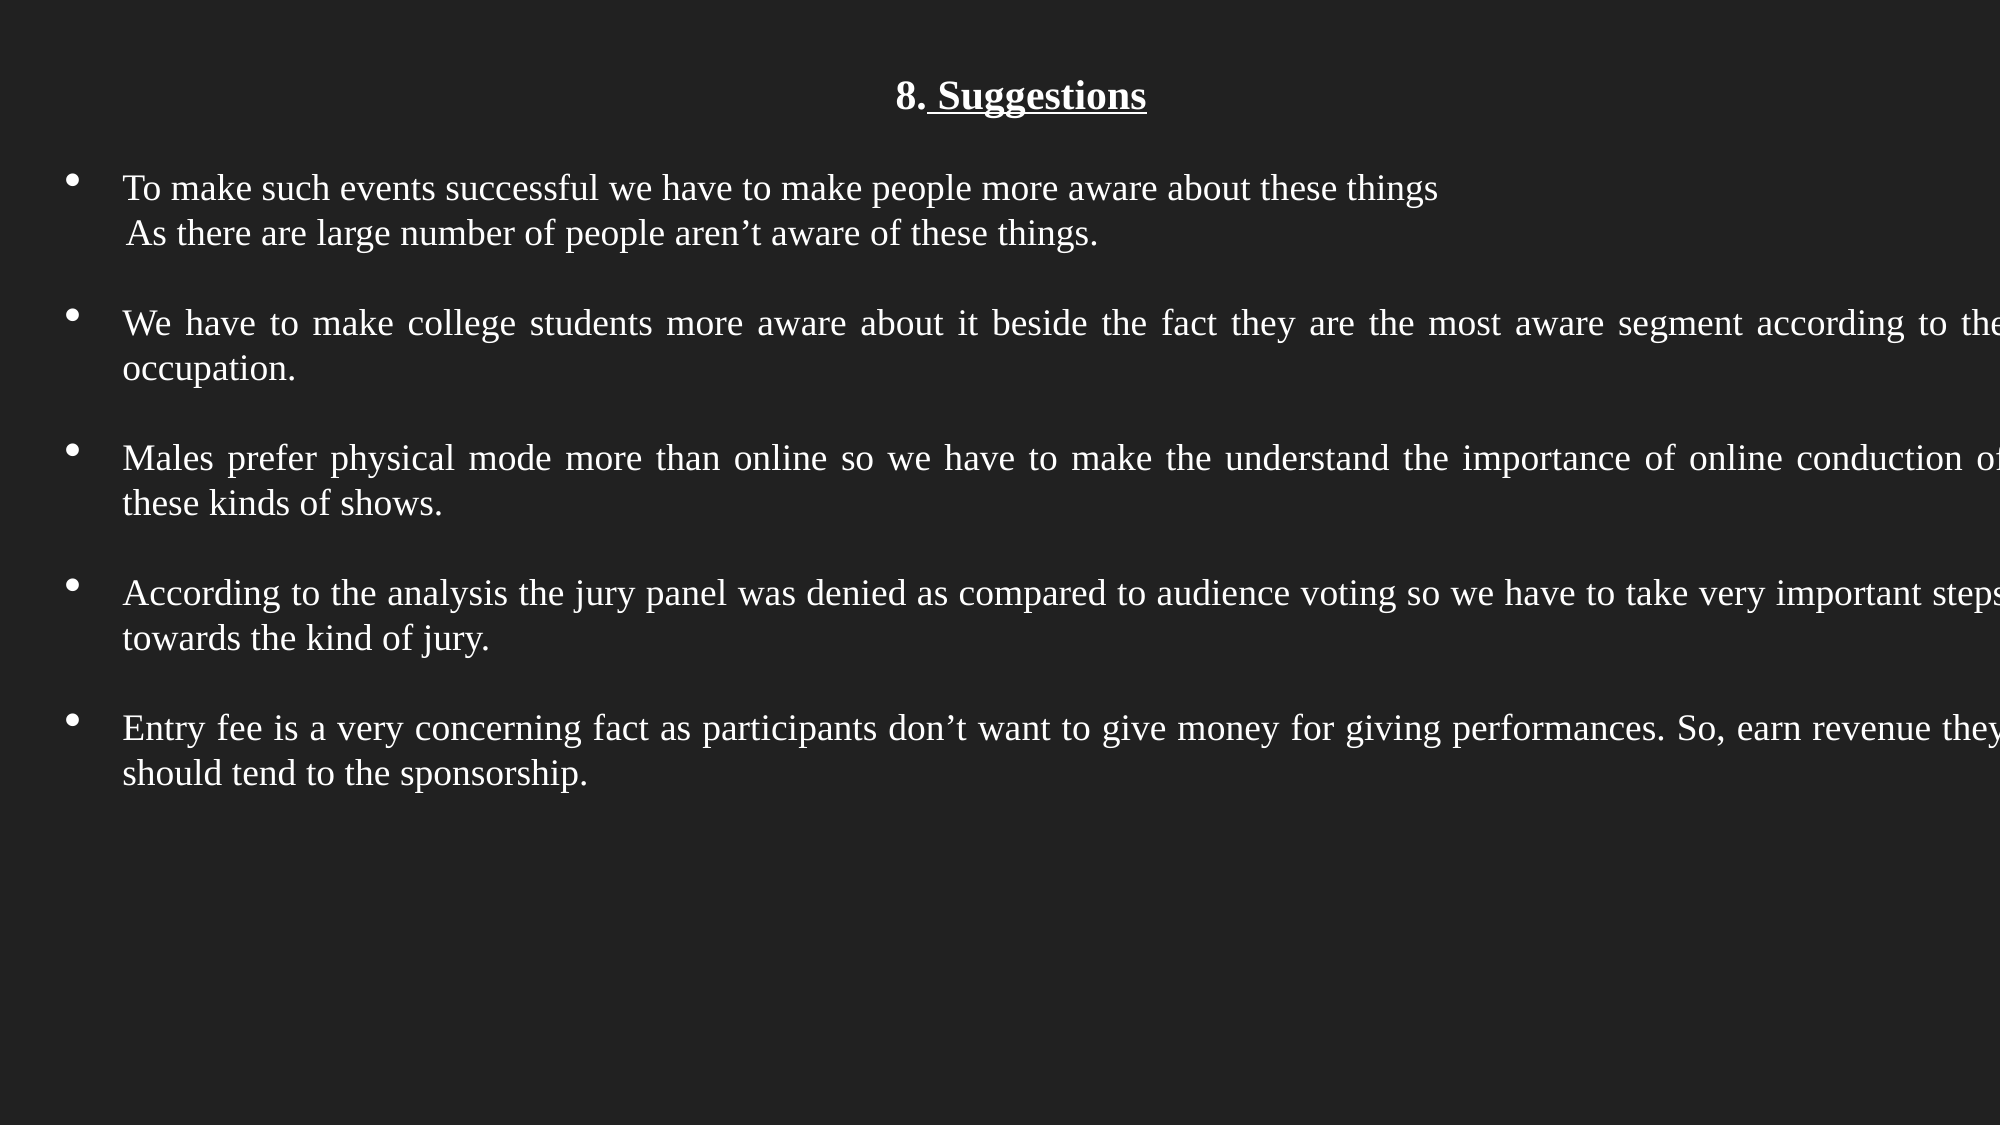

8. Suggestions

To make such events successful we have to make people more aware about these things
       As there are large number of people aren’t aware of these things.

We have to make college students more aware about it beside the fact they are the most aware segment according to the occupation.

Males prefer physical mode more than online so we have to make the understand the importance of online conduction of these kinds of shows.

According to the analysis the jury panel was denied as compared to audience voting so we have to take very important steps towards the kind of jury.

Entry fee is a very concerning fact as participants don’t want to give money for giving performances. So, earn revenue they should tend to the sponsorship.